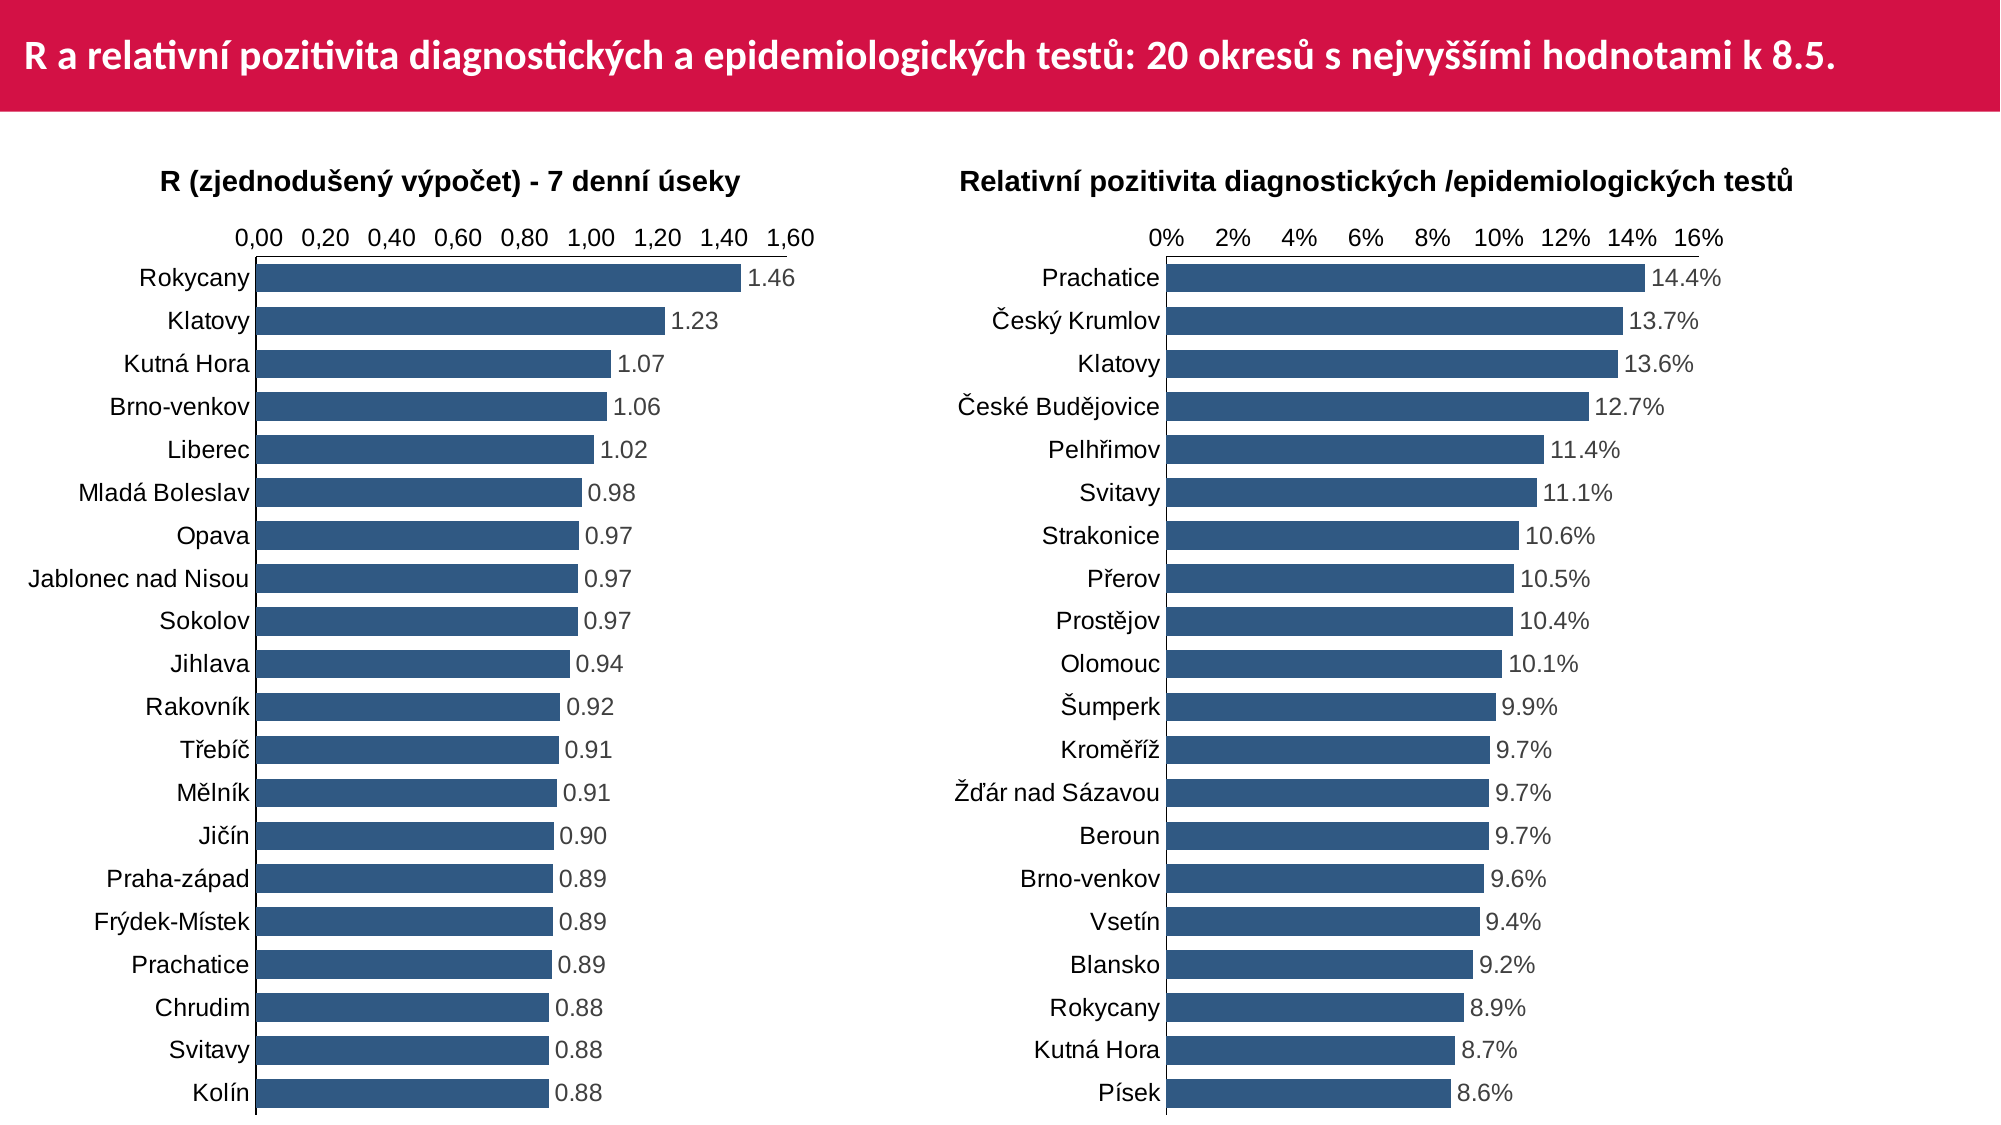

# R a relativní pozitivita diagnostických a epidemiologických testů: 20 okresů s nejvyššími hodnotami k 8.5.
R (zjednodušený výpočet) - 7 denní úseky
Relativní pozitivita diagnostických /epidemiologických testů

### Chart

| Category | R (zjednodušený výpočet) - 7 denní úseky |
|---|---|
| Rokycany | 1.461538461538 |
| Klatovy | 1.230769230769 |
| Kutná Hora | 1.069306930693 |
| Brno-venkov | 1.056537102473 |
| Liberec | 1.017543859649 |
| Mladá Boleslav | 0.981132075471 |
| Opava | 0.972602739726 |
| Jablonec nad Nisou | 0.970588235294 |
| Sokolov | 0.96875 |
| Jihlava | 0.944700460829 |
| Rakovník | 0.916666666666 |
| Třebíč | 0.911392405063 |
| Mělník | 0.906474820143 |
| Jičín | 0.895833333333 |
| Praha-západ | 0.893939393939 |
| Frýdek-Místek | 0.893548387096 |
| Prachatice | 0.890909090909 |
| Chrudim | 0.883211678832 |
| Svitavy | 0.881944444444 |
| Kolín | 0.881188118811 |

### Chart

| Category | Relativní pozitivita testů s diagnostickou/epidemiologickou indikací za 7 dní |
|---|---|
| Prachatice | 0.143906020558 |
| Český Krumlov | 0.13725490196 |
| Klatovy | 0.135746606334 |
| České Budějovice | 0.126923076923 |
| Pelhřimov | 0.113590263691 |
| Svitavy | 0.111306385471 |
| Strakonice | 0.106100795755 |
| Přerov | 0.104579630895 |
| Prostějov | 0.104355716878 |
| Olomouc | 0.101046124583 |
| Šumperk | 0.098981077147 |
| Kroměříž | 0.097306689834 |
| Žďár nad Sázavou | 0.09708737864 |
| Beroun | 0.096994535519 |
| Brno-venkov | 0.095615103532 |
| Vsetín | 0.094162511 |
| Blansko | 0.092233009708 |
| Rokycany | 0.089411764705 |
| Kutná Hora | 0.086921850079 |
| Písek | 0.085537918871 |